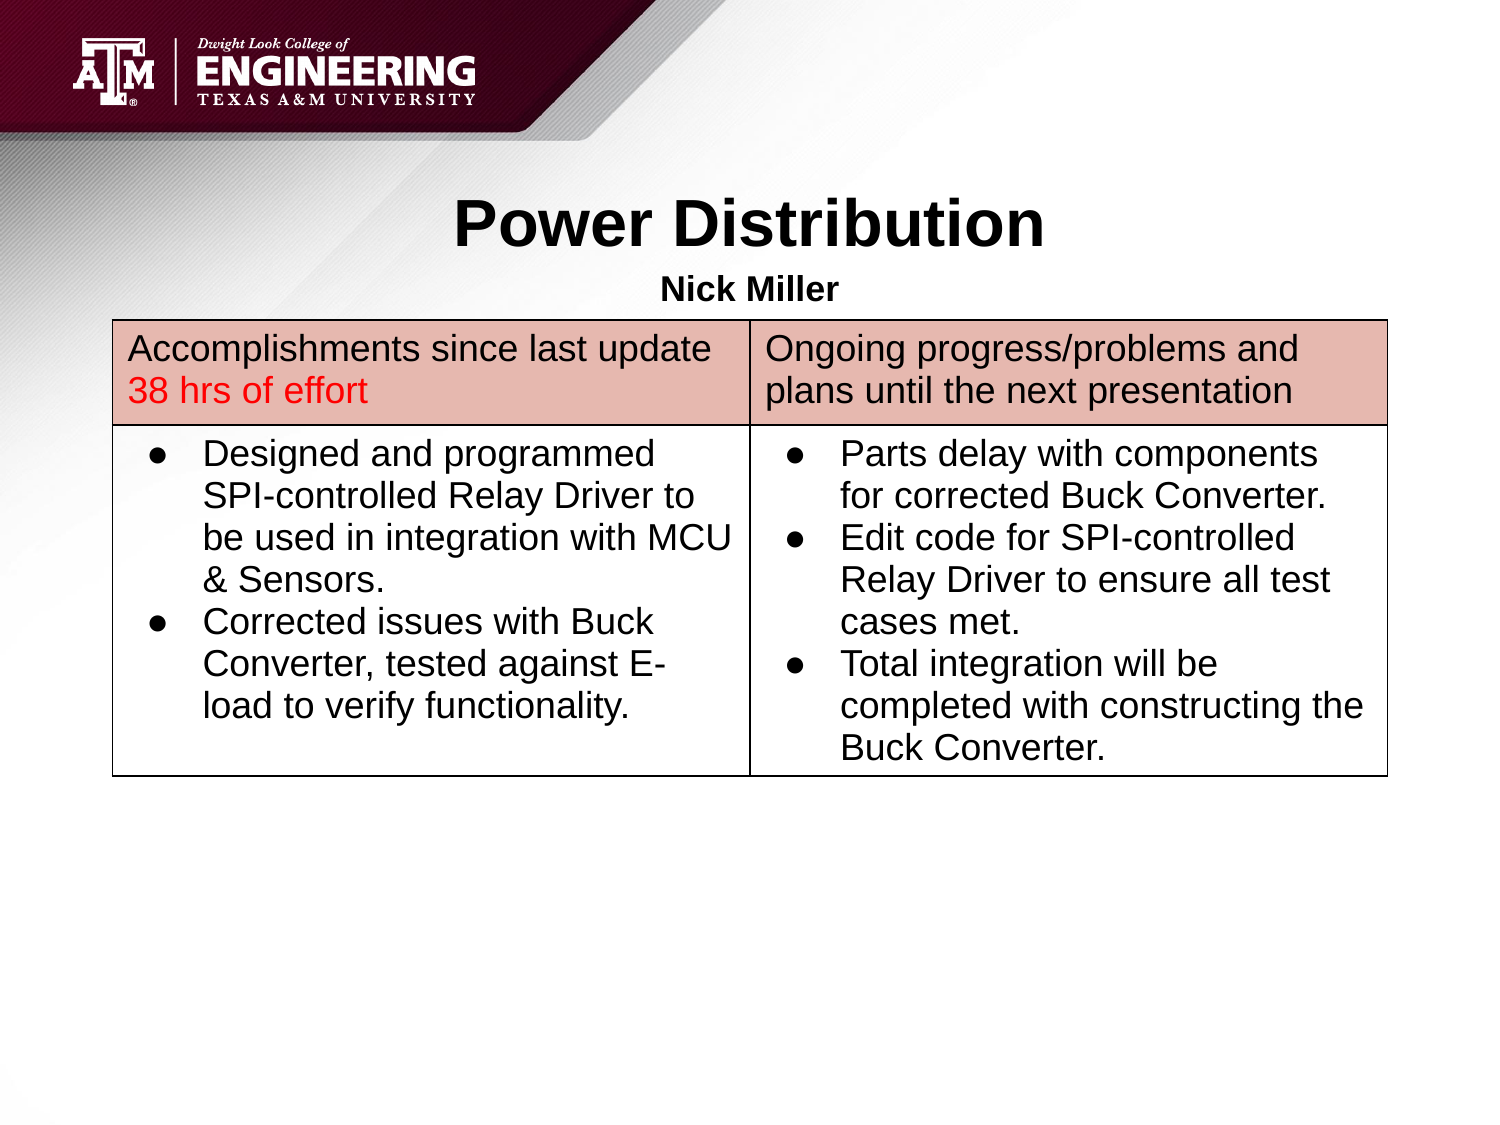

# Power Distribution
Nick Miller
| Accomplishments since last update 38 hrs of effort | Ongoing progress/problems and plans until the next presentation |
| --- | --- |
| Designed and programmed SPI-controlled Relay Driver to be used in integration with MCU & Sensors. Corrected issues with Buck Converter, tested against E-load to verify functionality. | Parts delay with components for corrected Buck Converter. Edit code for SPI-controlled Relay Driver to ensure all test cases met. Total integration will be completed with constructing the Buck Converter. |